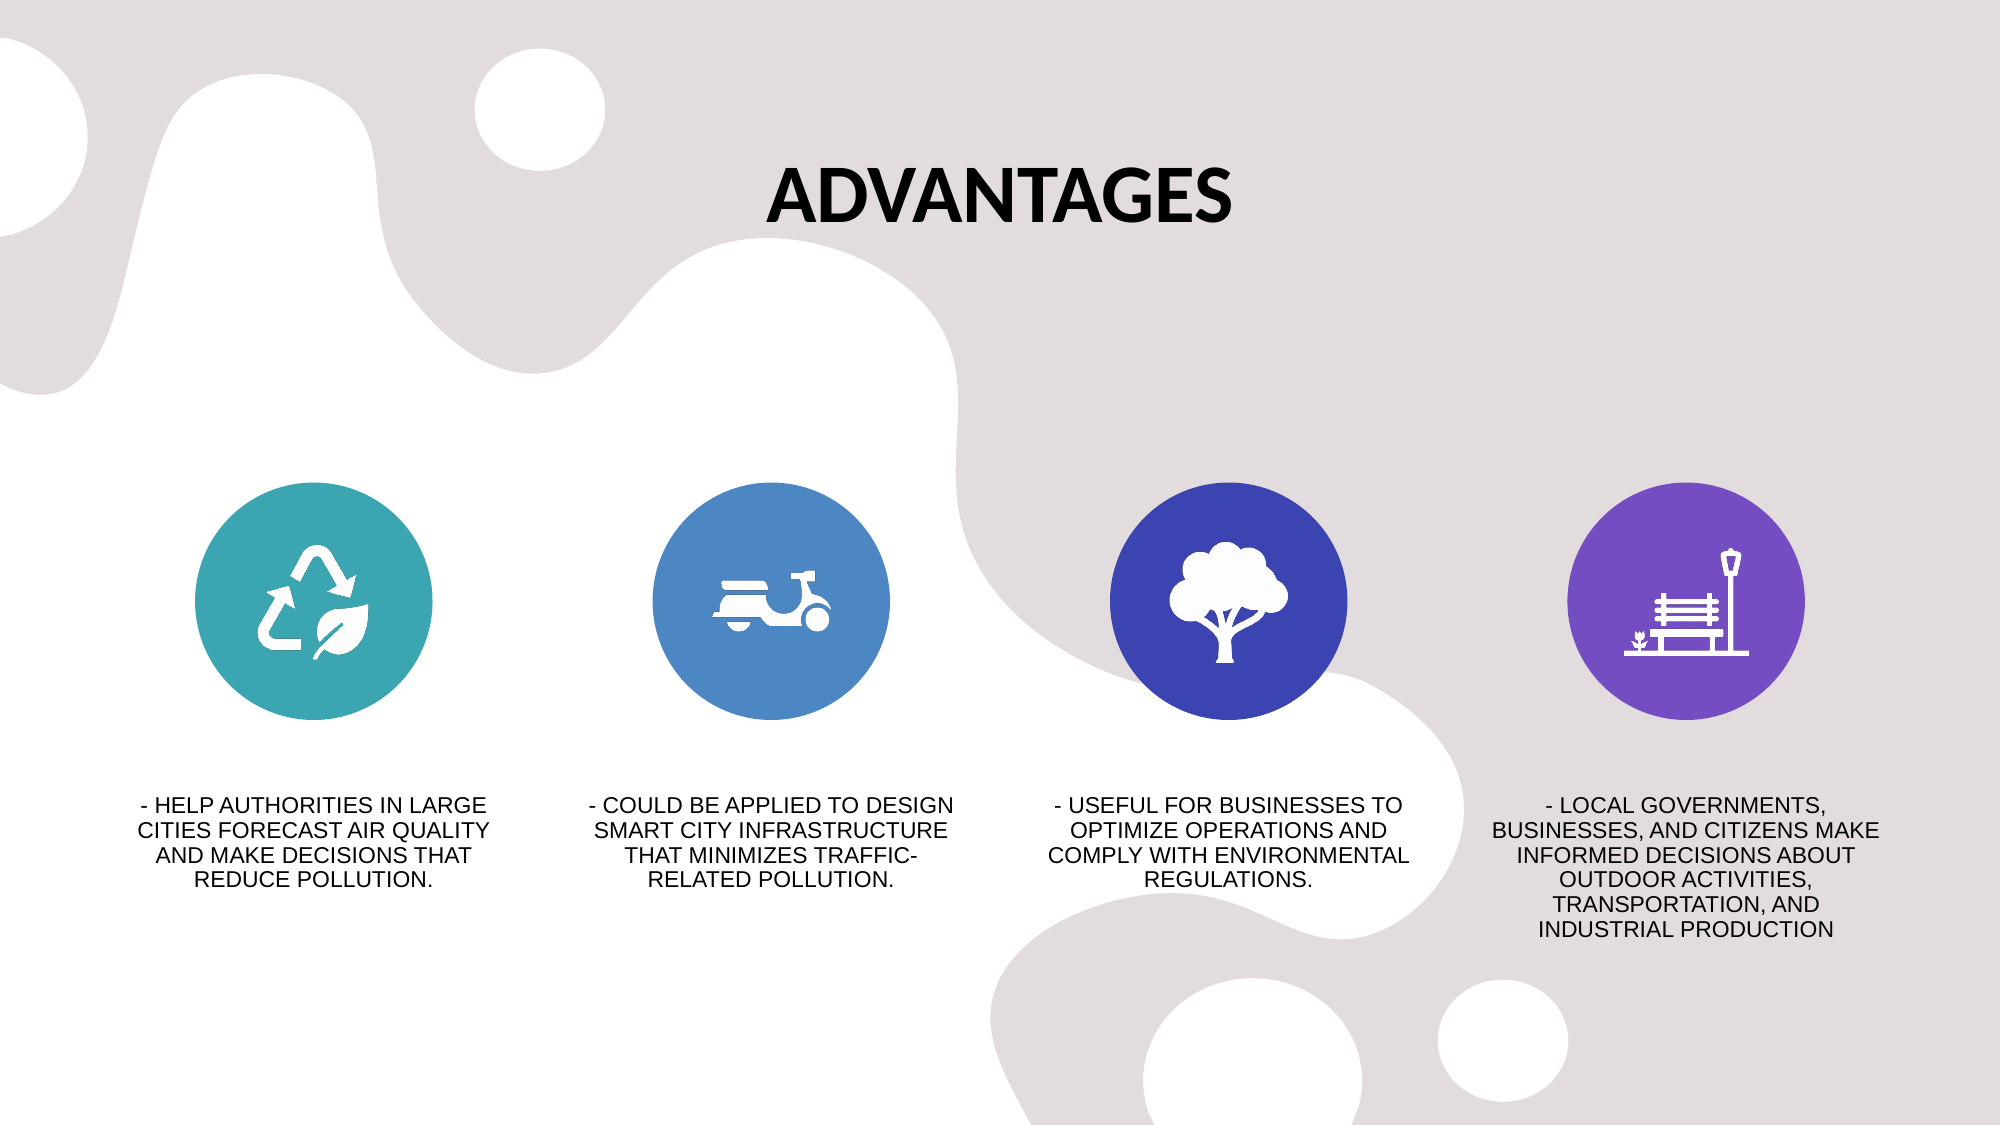

# ADVANTAGES
- Help authorities in large cities forecast air quality and make decisions that reduce pollution.
- Could be applied to design smart city infrastructure that minimizes traffic-related pollution.
- Useful for businesses to optimize operations and comply with environmental regulations.
- Local governments, businesses, and citizens make informed decisions about outdoor activities, transportation, and industrial production